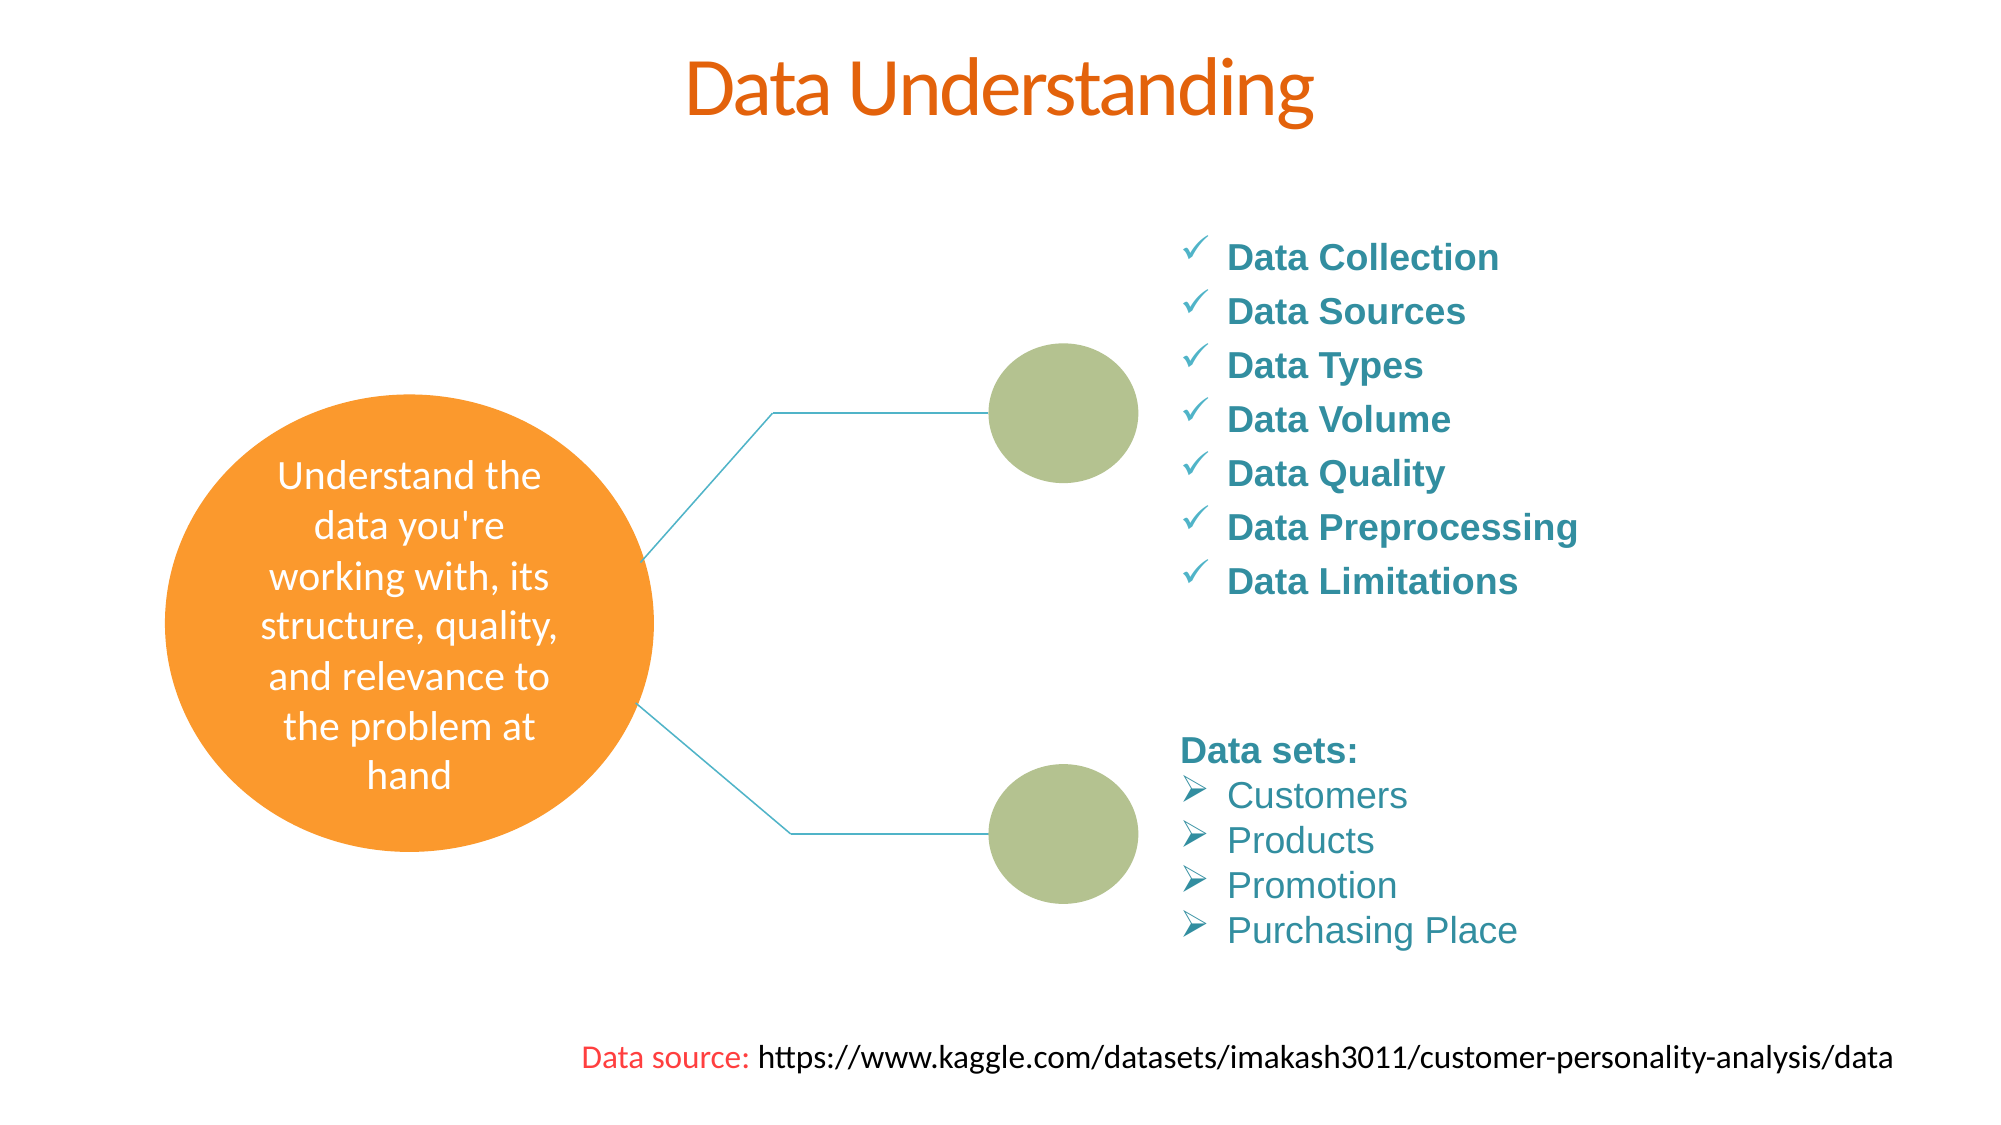

Data Understanding
Data Collection
Data Sources
Data Types
Data Volume
Data Quality
Data Preprocessing
Data Limitations

Understand the data you're working with, its structure, quality, and relevance to the problem at hand
Data sets:
Customers
Products
Promotion
Purchasing Place

Data source: https://www.kaggle.com/datasets/imakash3011/customer-personality-analysis/data